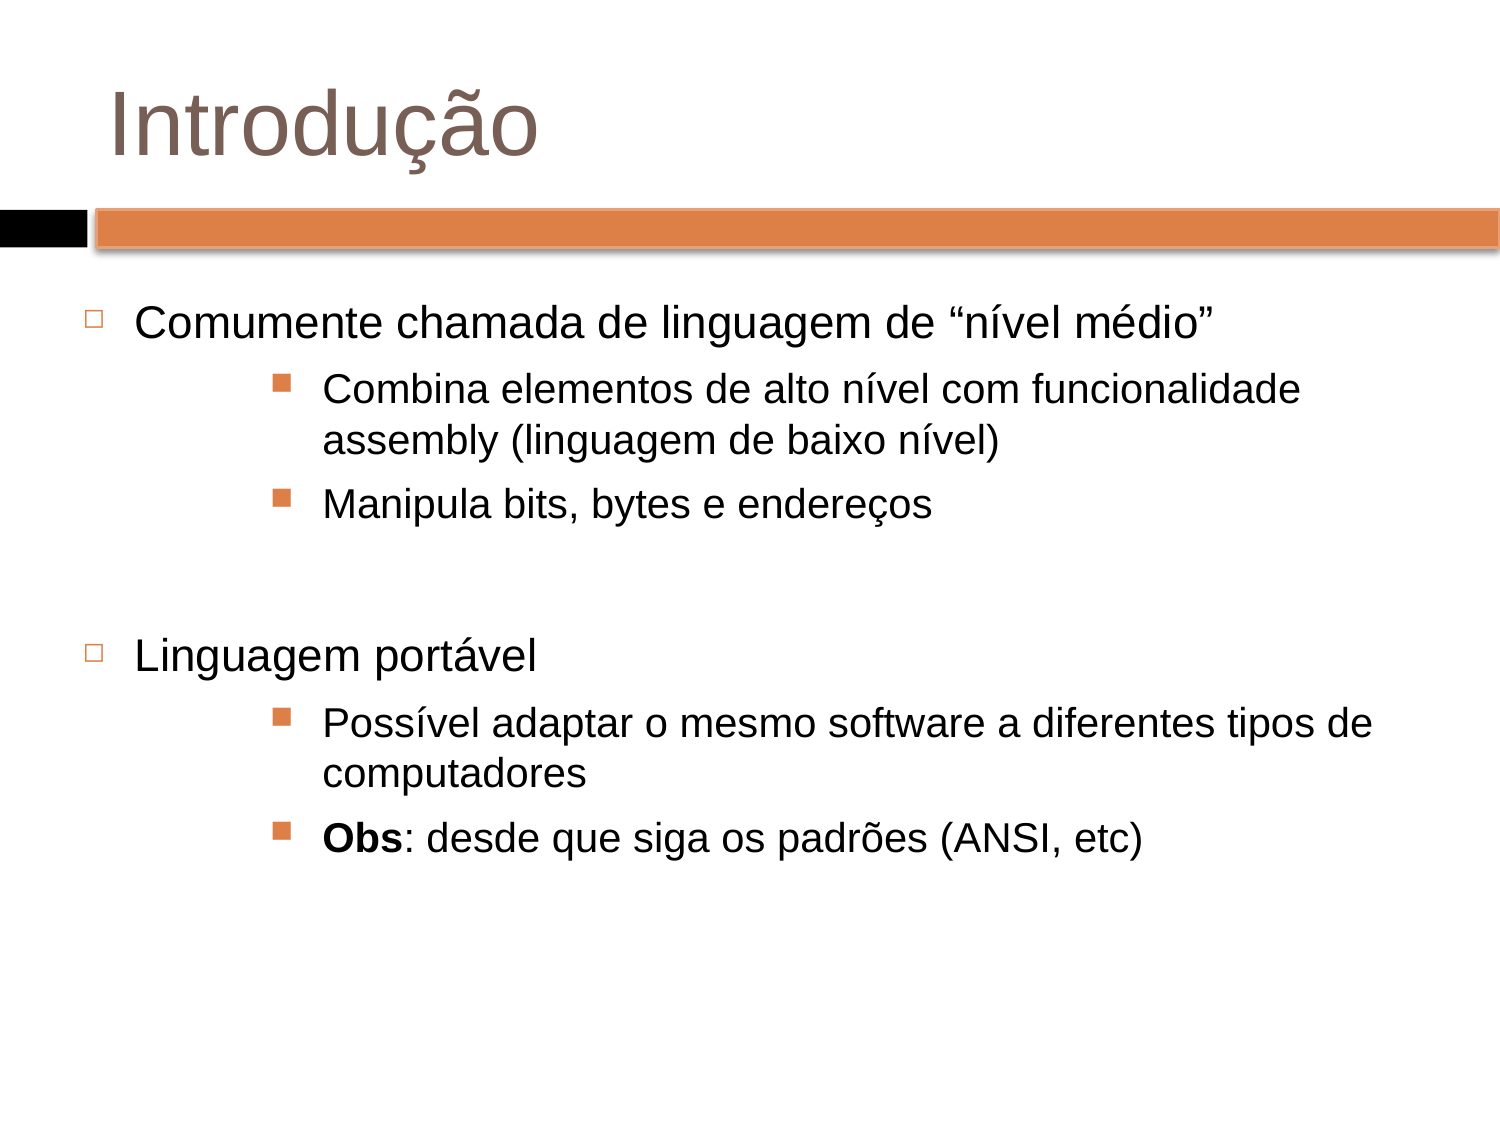

# Introdução
Comumente chamada de linguagem de “nível médio”
Combina elementos de alto nível com funcionalidade assembly (linguagem de baixo nível)
Manipula bits, bytes e endereços

Linguagem portável
Possível adaptar o mesmo software a diferentes tipos de computadores
Obs: desde que siga os padrões (ANSI, etc)
6